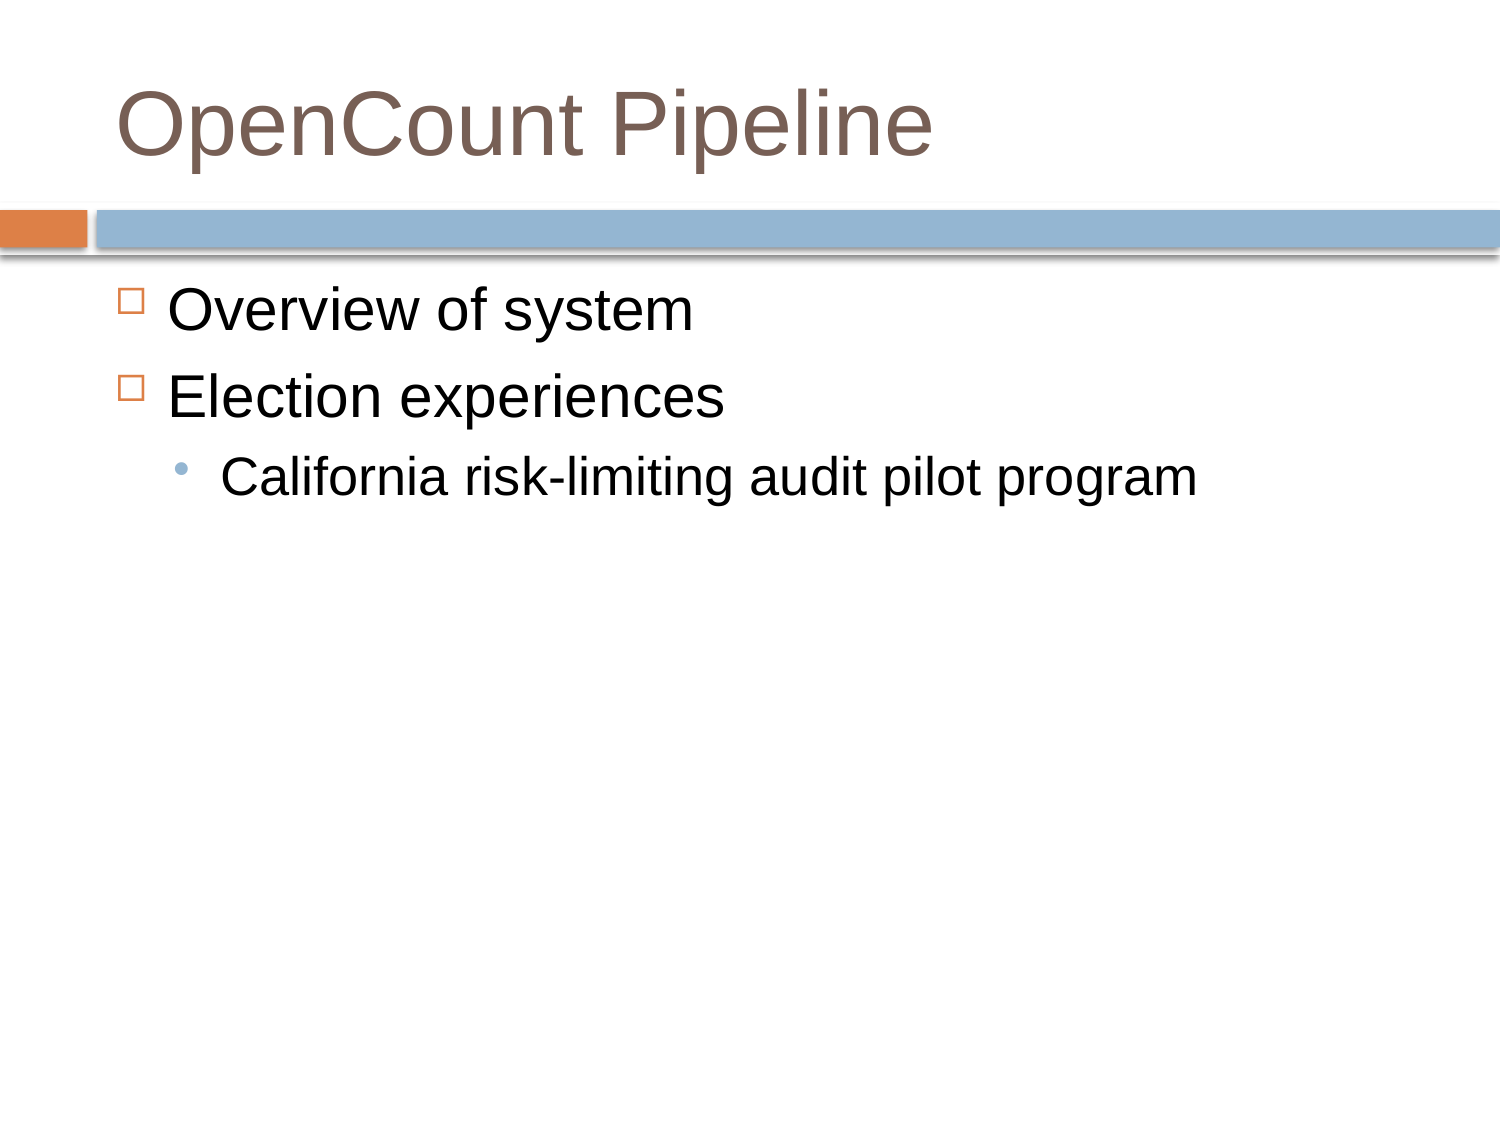

# OpenCount Pipeline
Overview of system
Election experiences
California risk-limiting audit pilot program